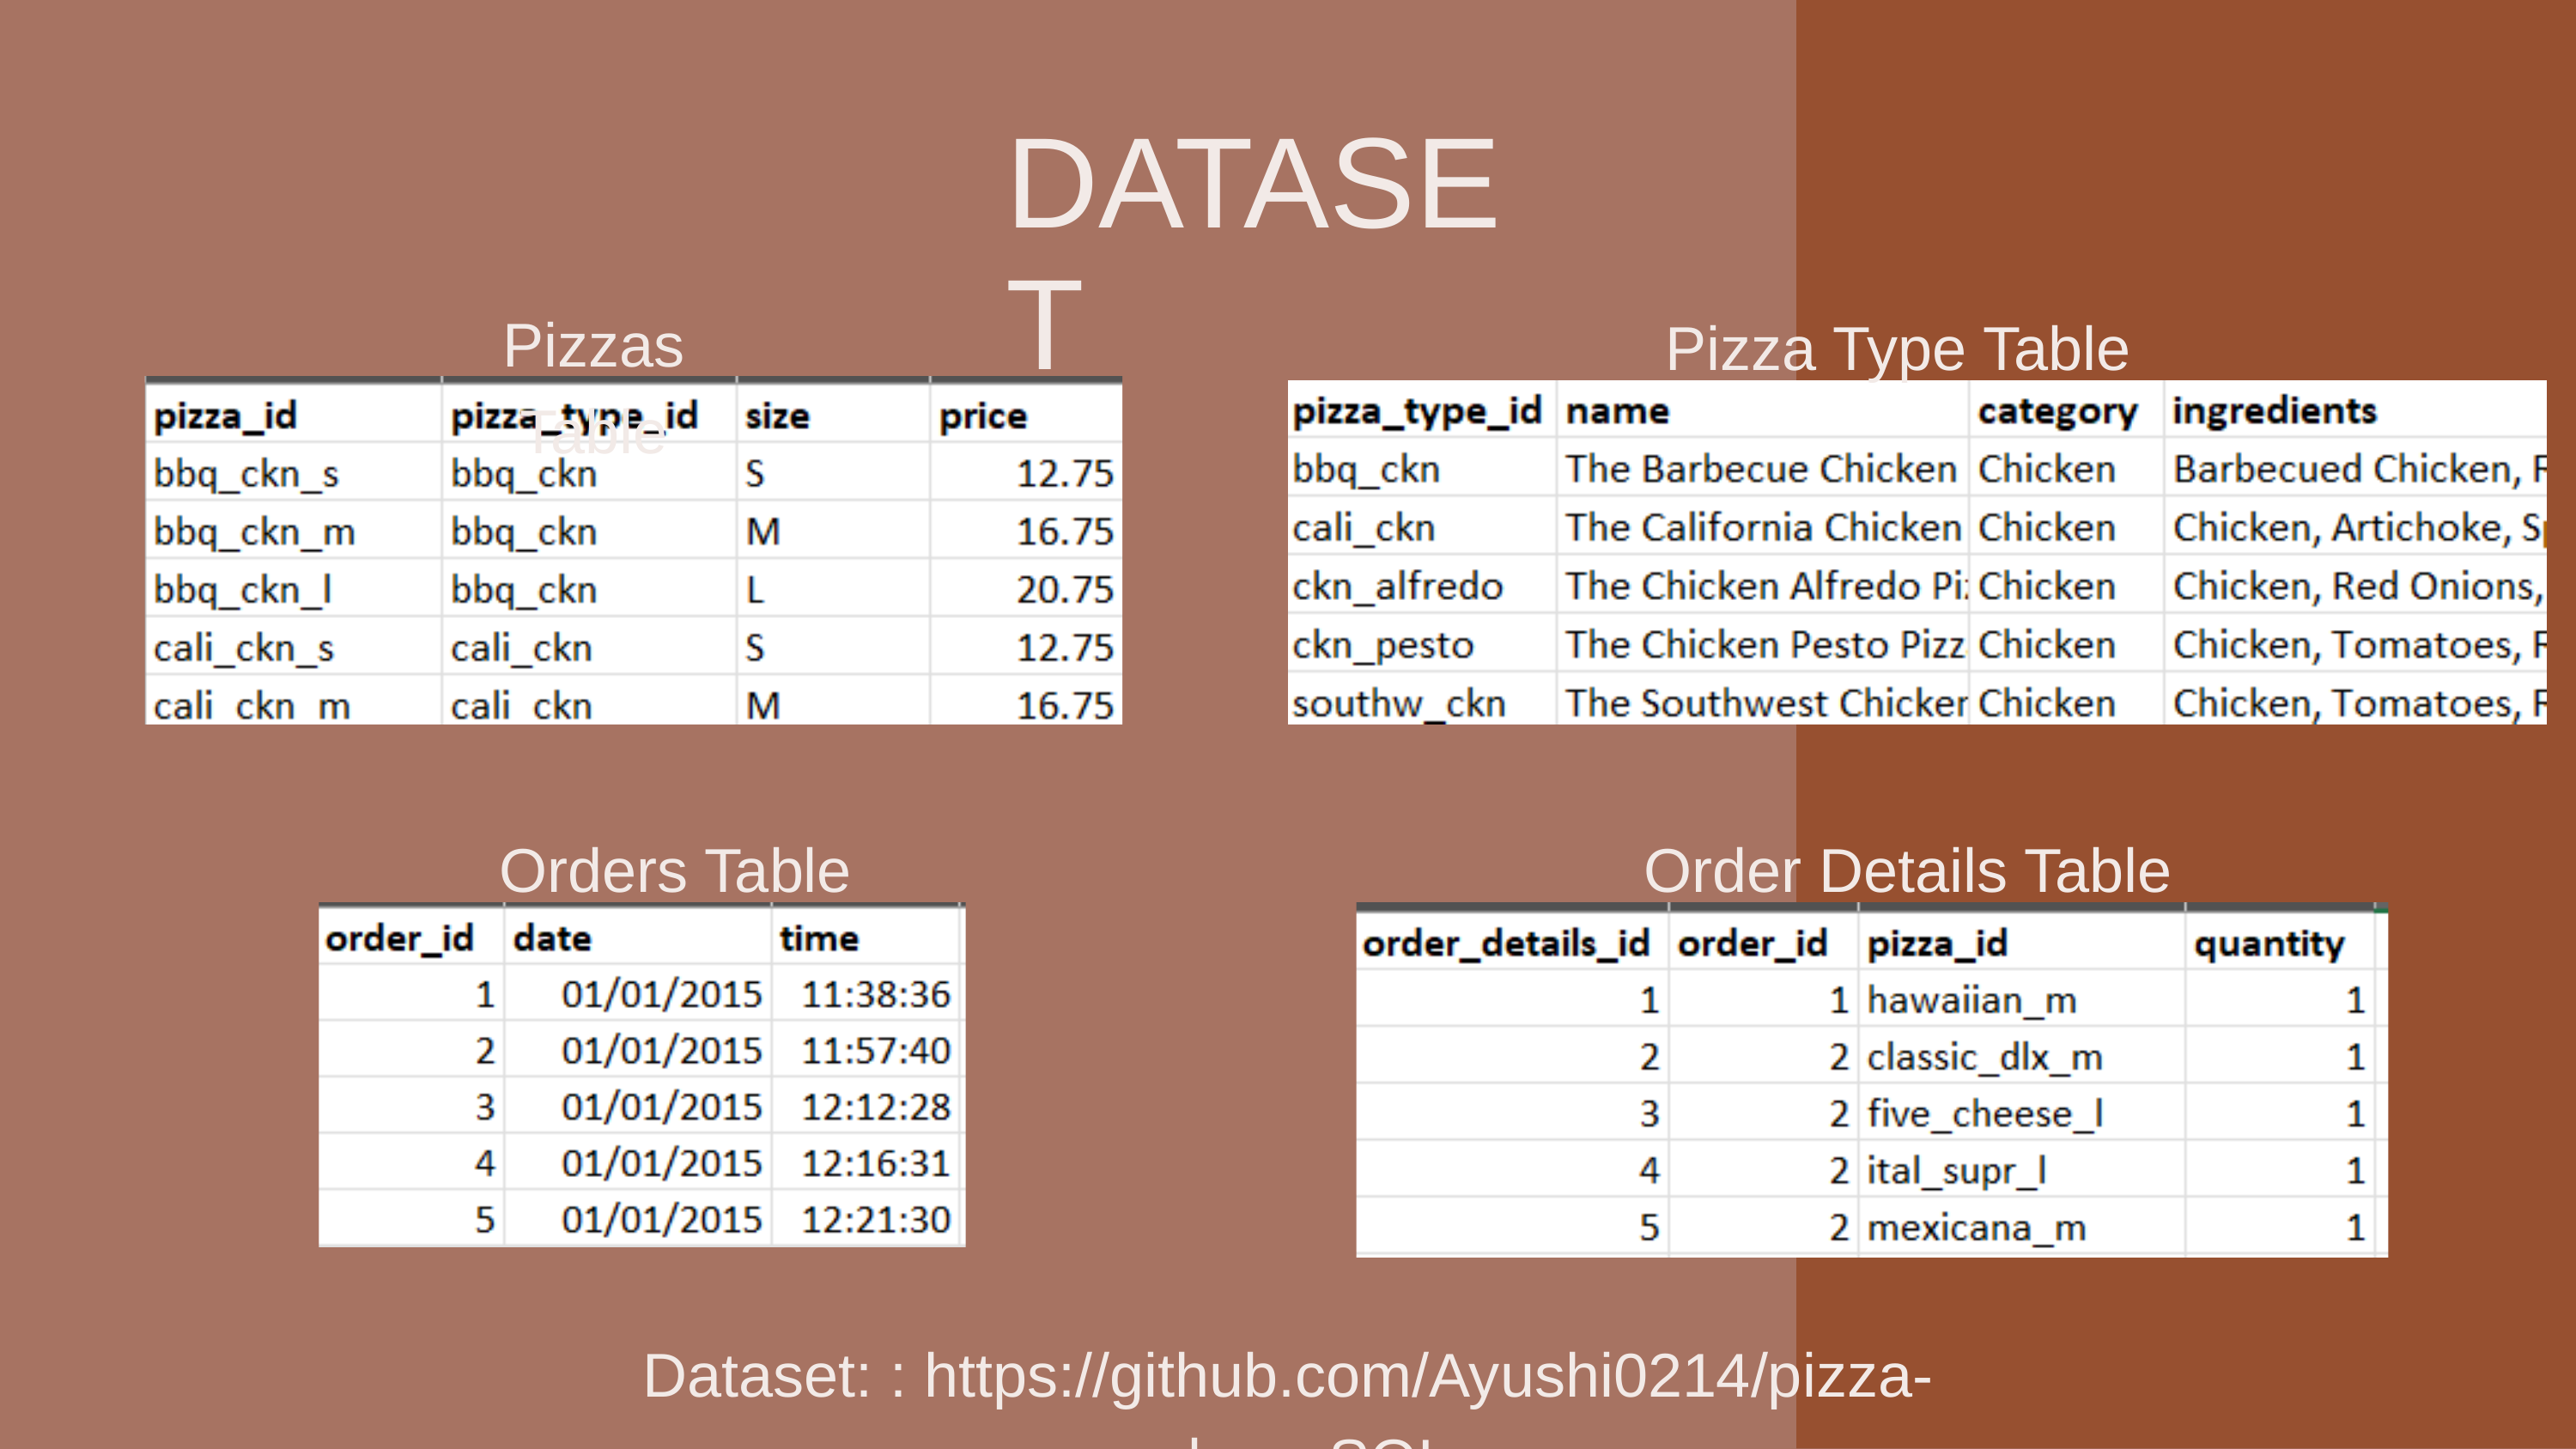

DATASET
Pizzas Table
Pizza Type Table

Orders Table
Order Details Table

Dataset: : https://github.com/Ayushi0214/pizza-sales---SQL